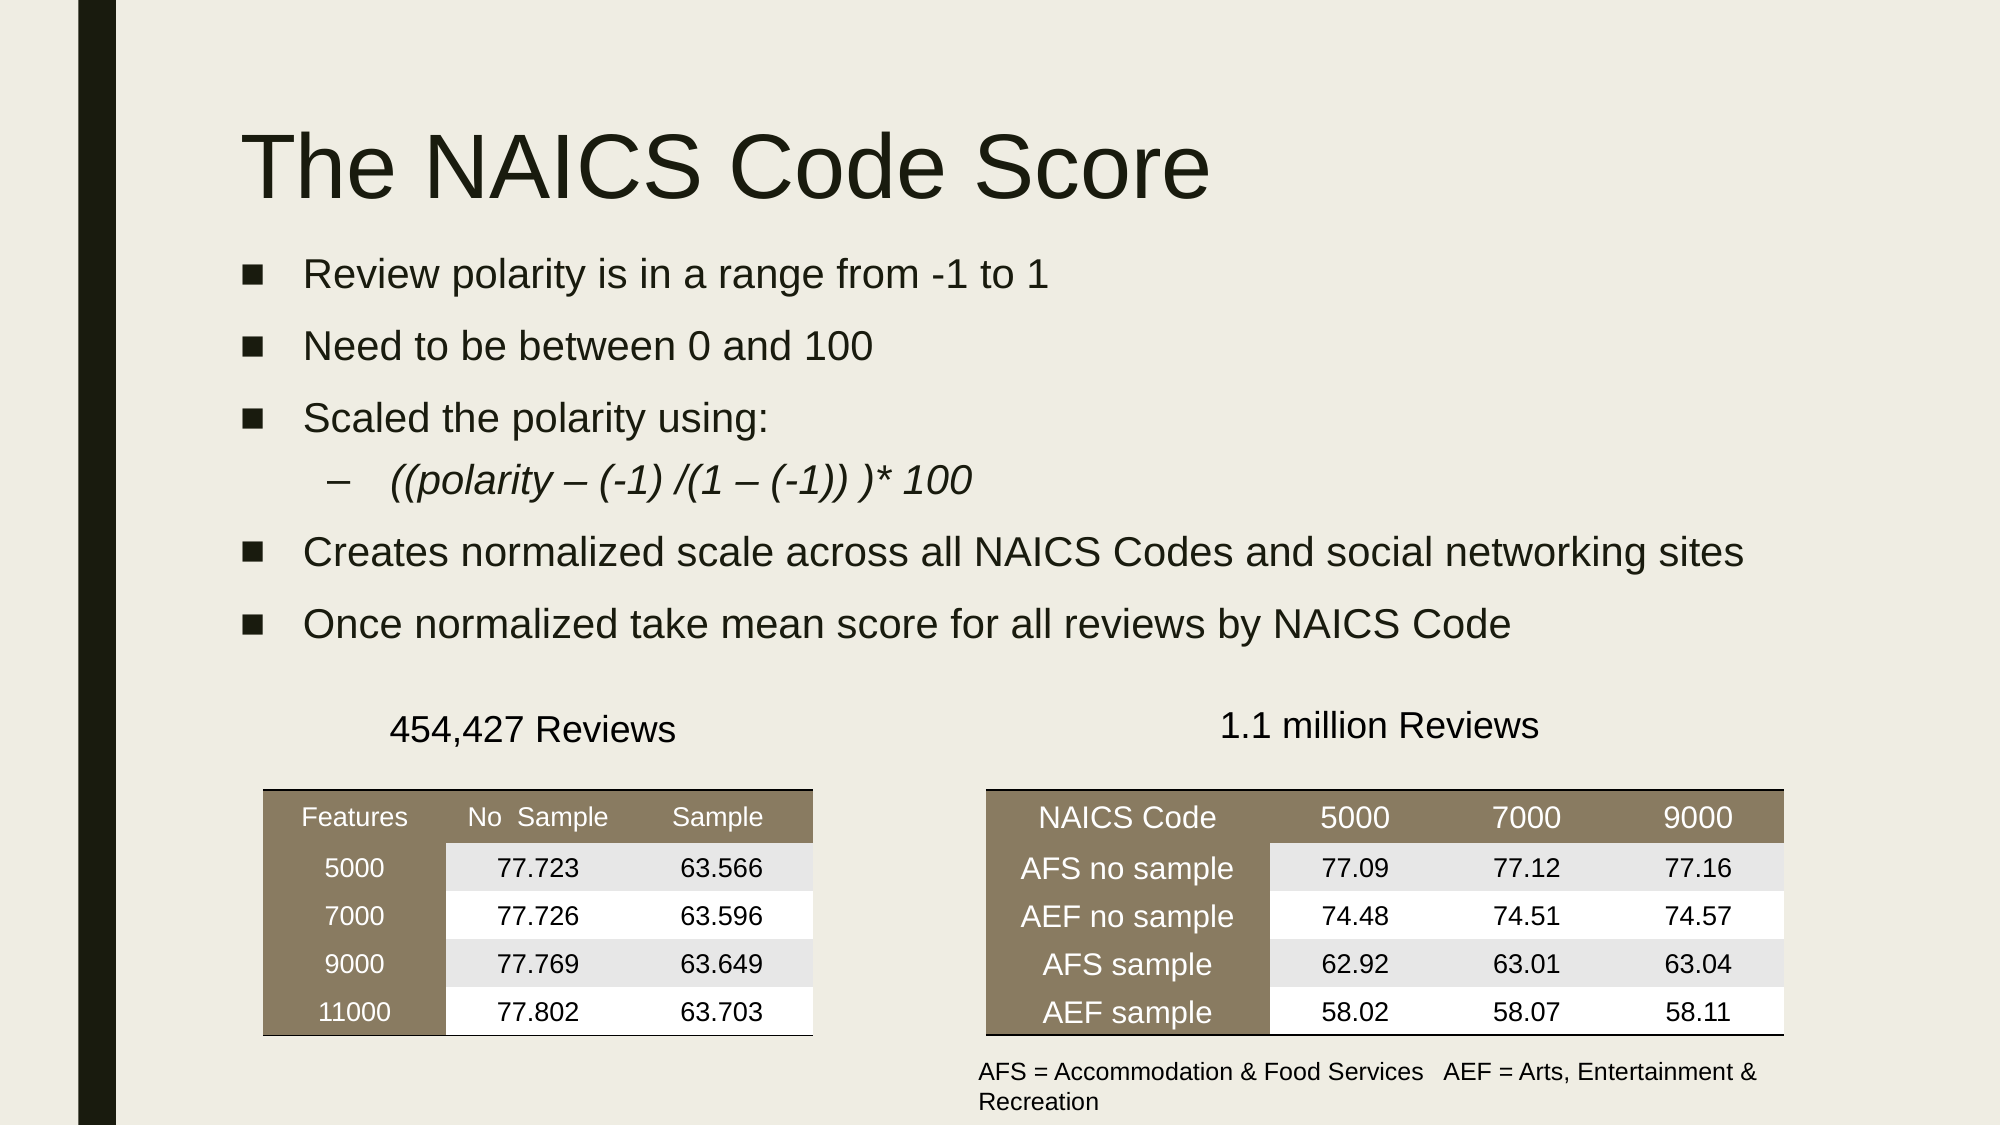

# The NAICS Code Score
Review polarity is in a range from -1 to 1
Need to be between 0 and 100
Scaled the polarity using:
((polarity – (-1) /(1 – (-1)) )* 100
Creates normalized scale across all NAICS Codes and social networking sites
Once normalized take mean score for all reviews by NAICS Code
1.1 million Reviews
454,427 Reviews
| Features | No Sample | Sample |
| --- | --- | --- |
| 5000 | 77.723 | 63.566 |
| 7000 | 77.726 | 63.596 |
| 9000 | 77.769 | 63.649 |
| 11000 | 77.802 | 63.703 |
| NAICS Code | 5000 | 7000 | 9000 |
| --- | --- | --- | --- |
| AFS no sample | 77.09 | 77.12 | 77.16 |
| AEF no sample | 74.48 | 74.51 | 74.57 |
| AFS sample | 62.92 | 63.01 | 63.04 |
| AEF sample | 58.02 | 58.07 | 58.11 |
AFS = Accommodation & Food Services   AEF = Arts, Entertainment & Recreation